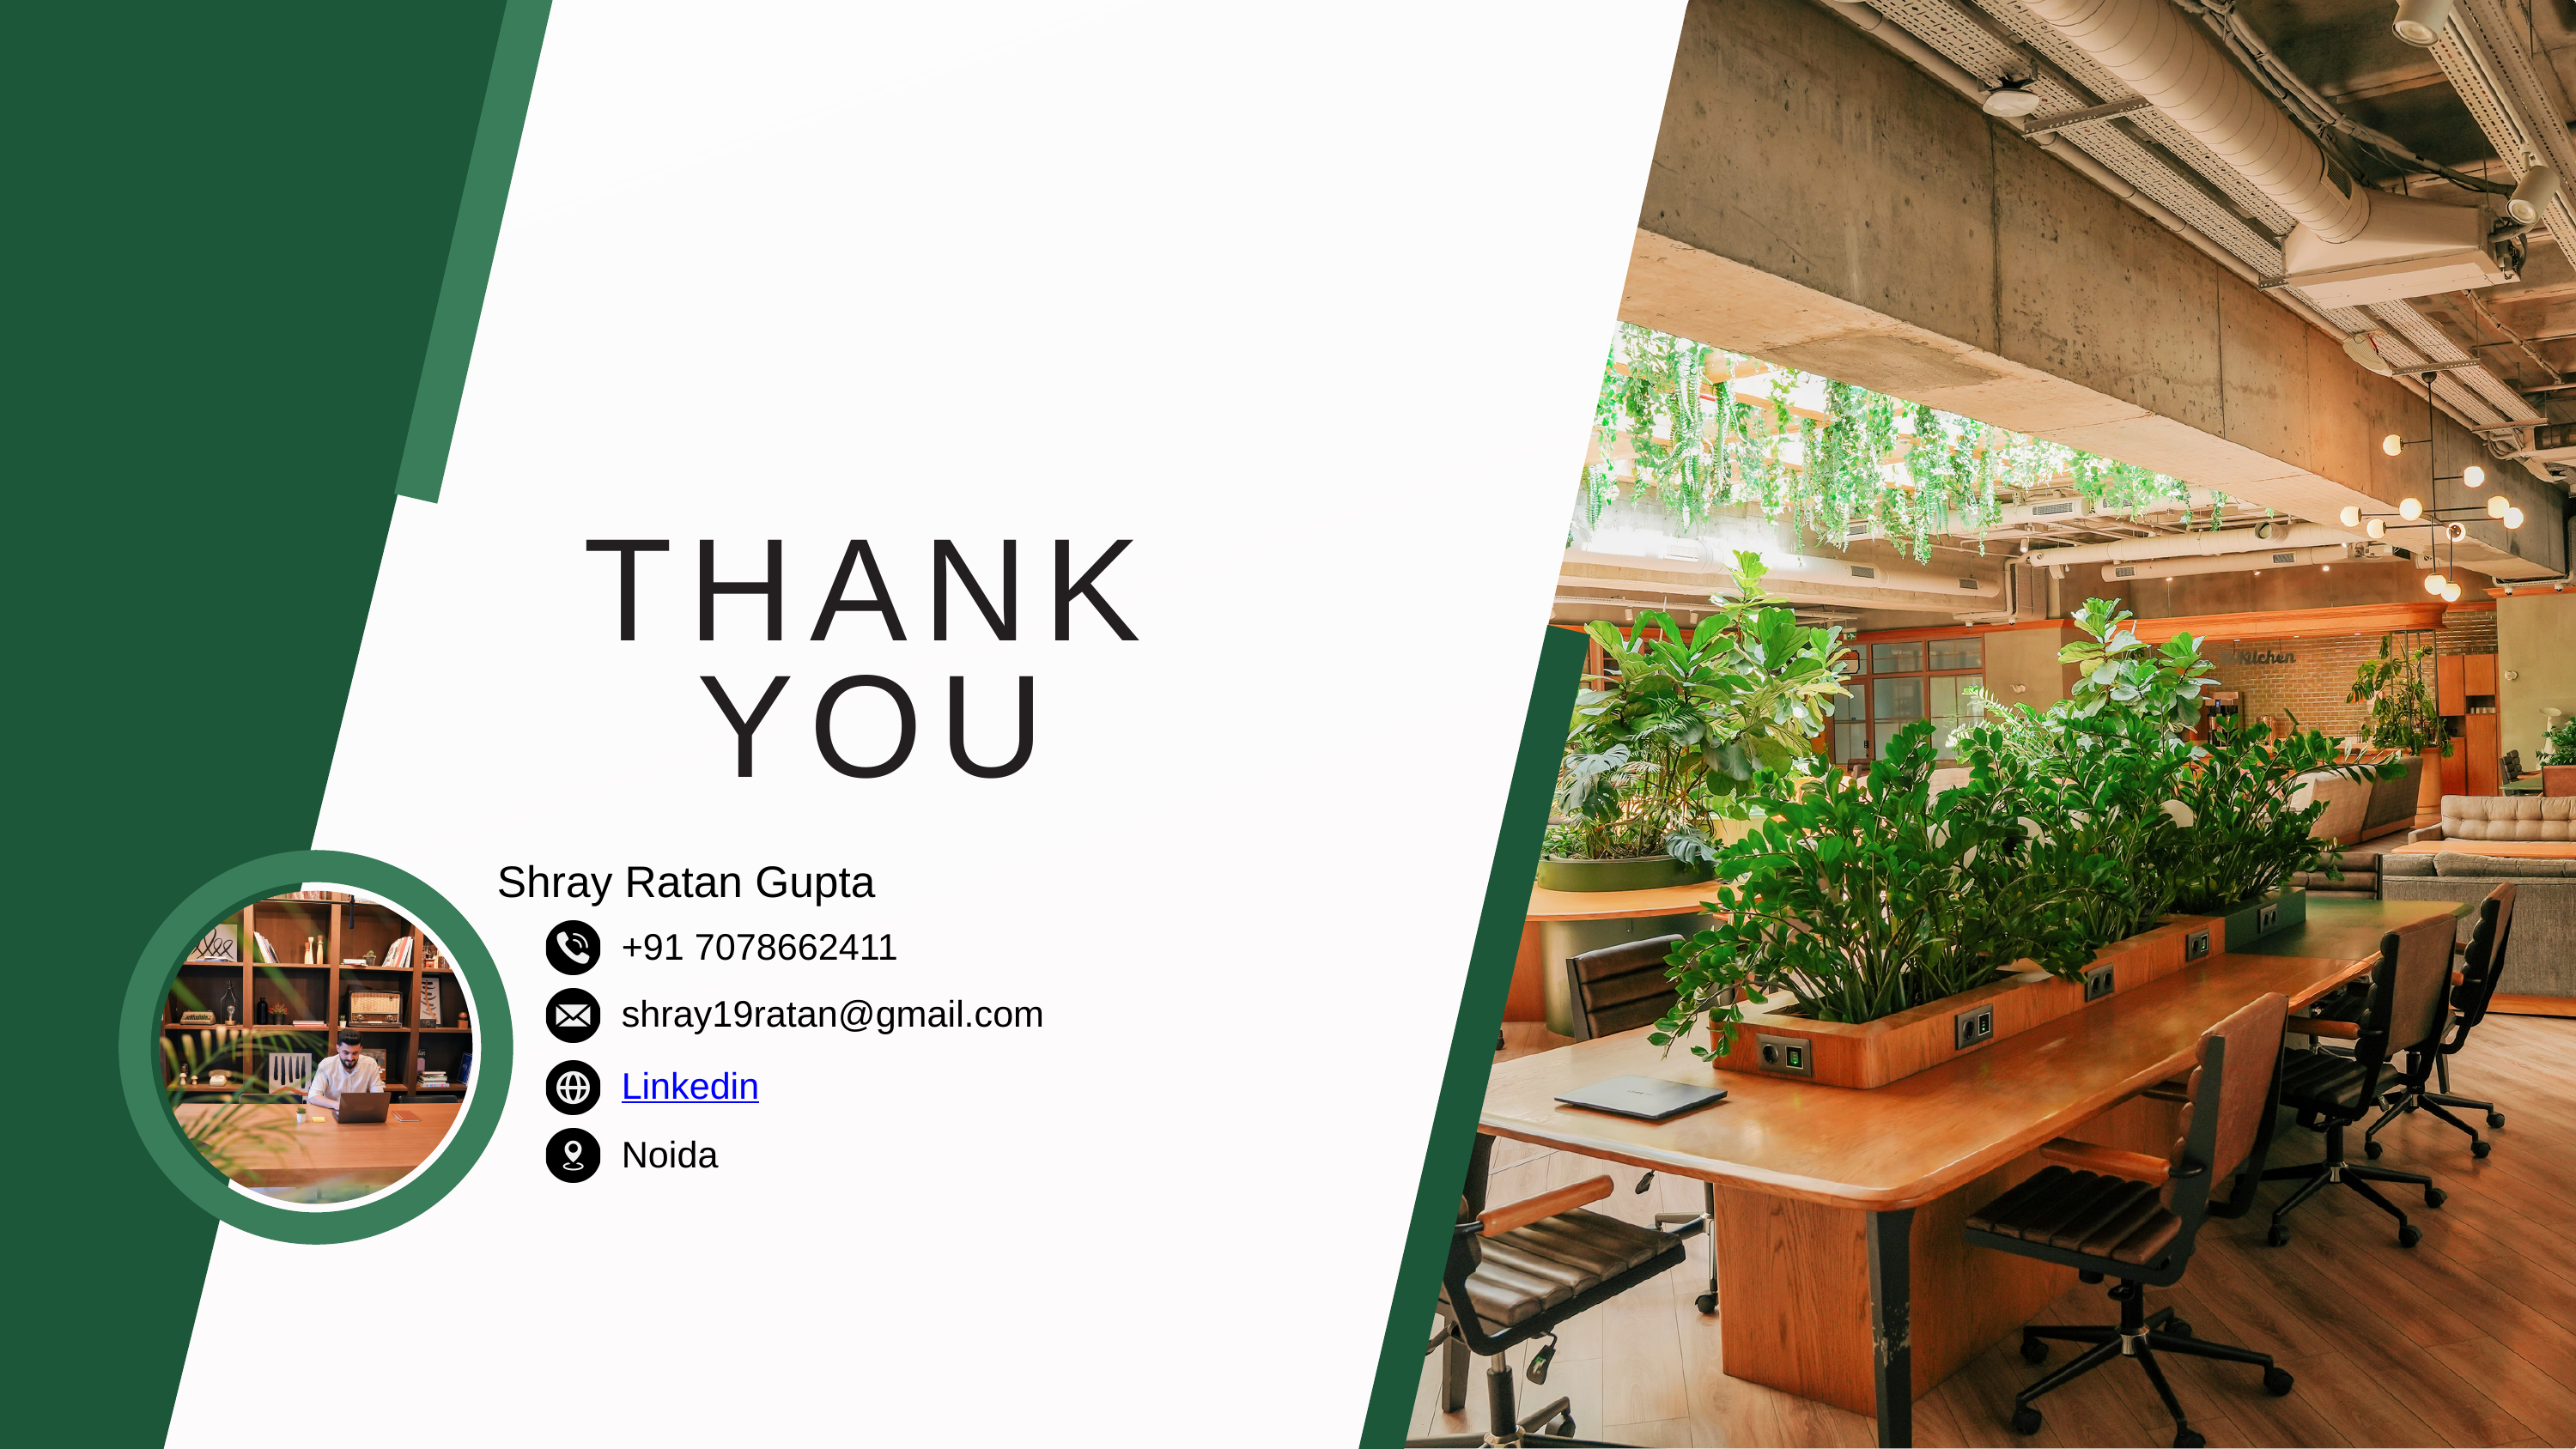

THANK YOU

Shray Ratan Gupta

+91 7078662411

shray19ratan@gmail.com

Linkedin

Noida